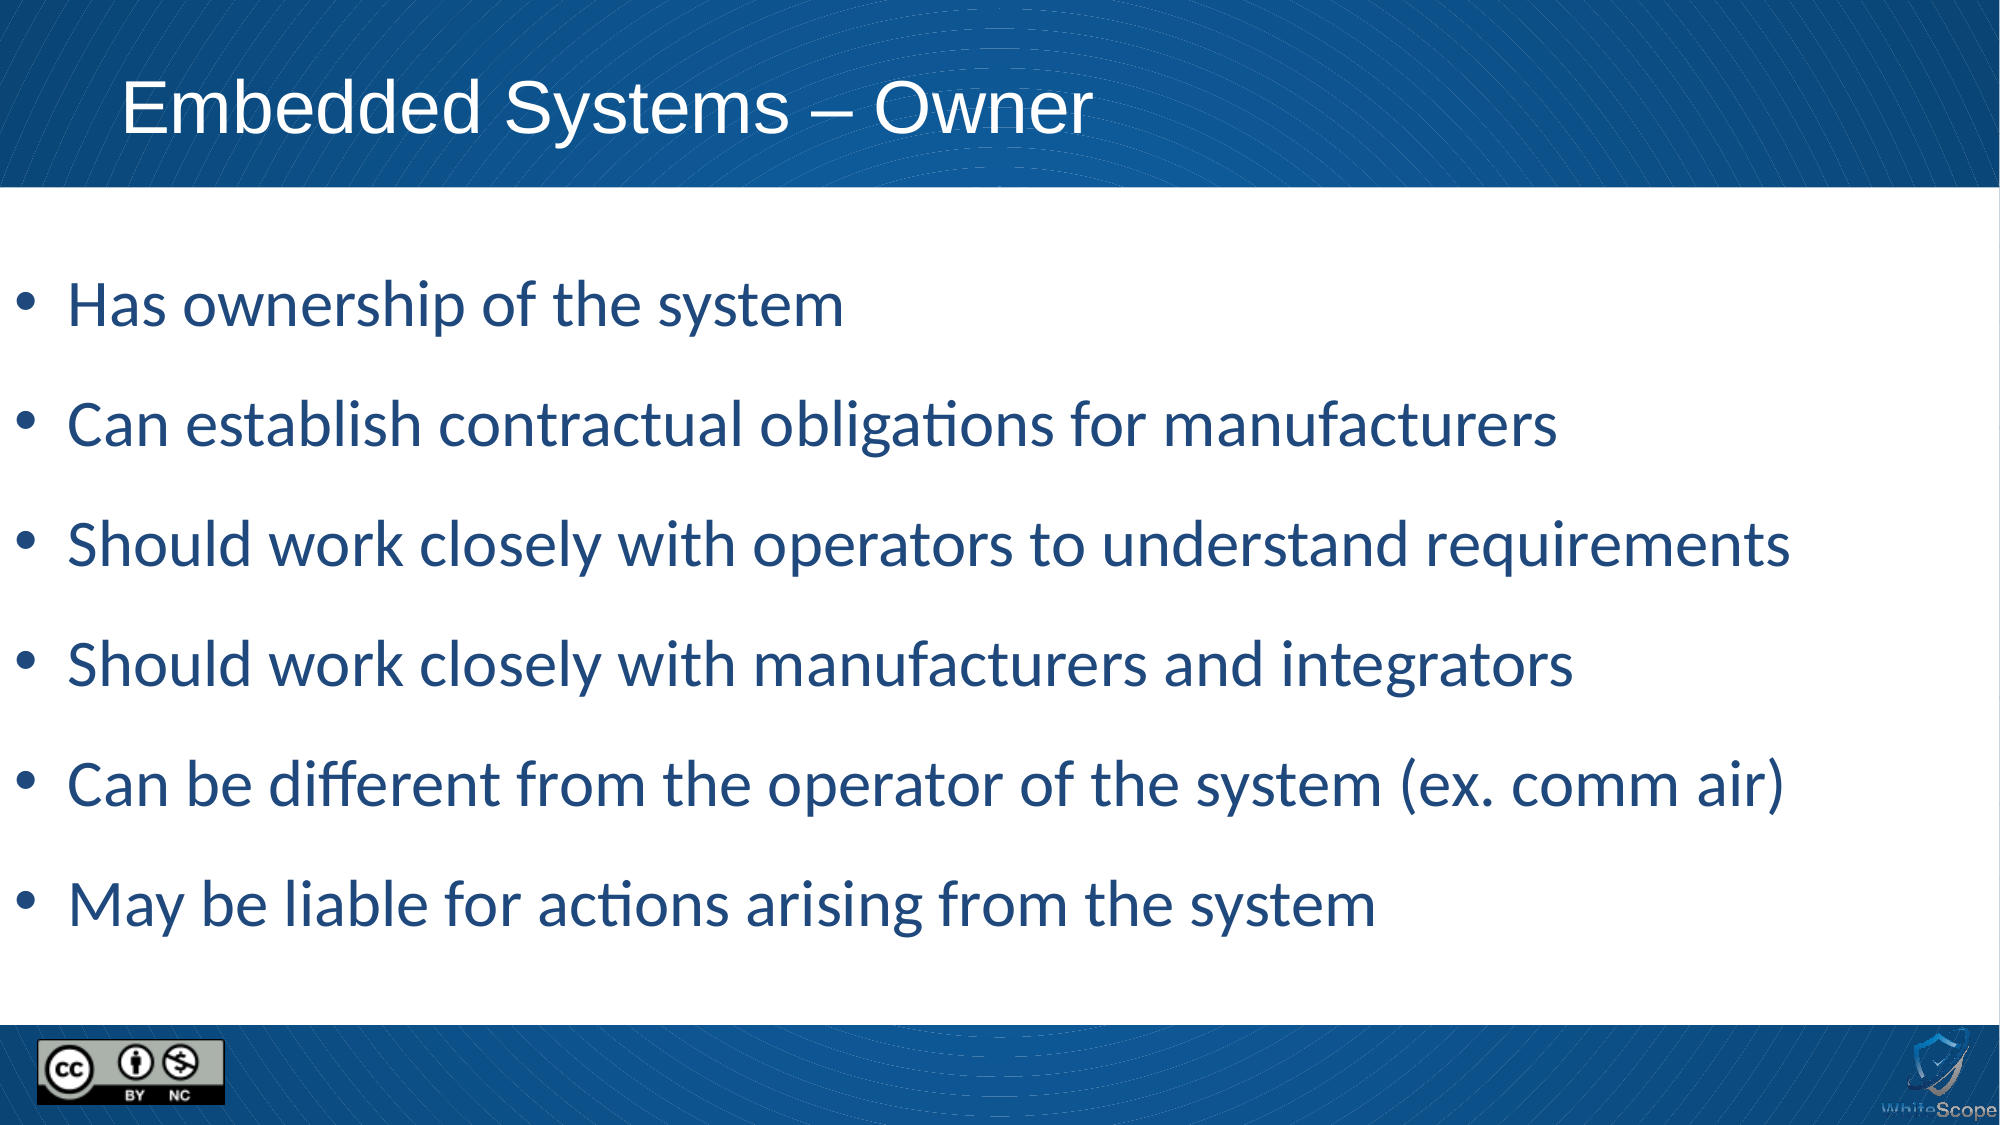

# Embedded Systems – Owner
  Has ownership of the system
  Can establish contractual obligations for manufacturers
  Should work closely with operators to understand requirements
  Should work closely with manufacturers and integrators
  Can be different from the operator of the system (ex. comm air)
  May be liable for actions arising from the system